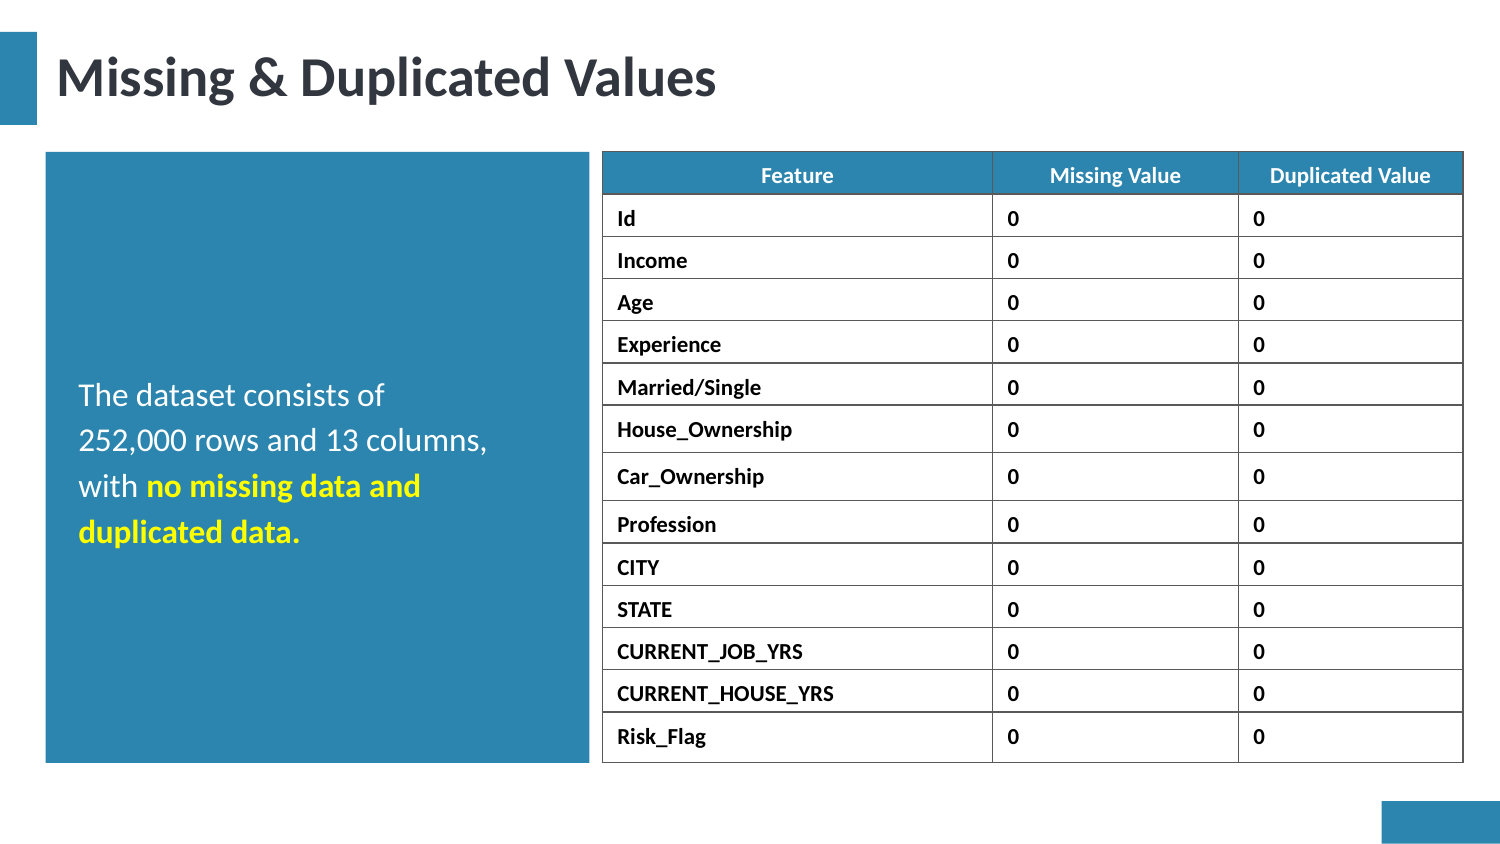

# Missing & Duplicated Values
| Feature | Missing Value | Duplicated Value |
| --- | --- | --- |
| Id | 0 | 0 |
| Income | 0 | 0 |
| Age | 0 | 0 |
| Experience | 0 | 0 |
| Married/Single | 0 | 0 |
| House\_Ownership | 0 | 0 |
| Car\_Ownership | 0 | 0 |
| Profession | 0 | 0 |
| CITY | 0 | 0 |
| STATE | 0 | 0 |
| CURRENT\_JOB\_YRS | 0 | 0 |
| CURRENT\_HOUSE\_YRS | 0 | 0 |
| Risk\_Flag | 0 | 0 |
The dataset consists of
252,000 rows and 13 columns, with no missing data and duplicated data.